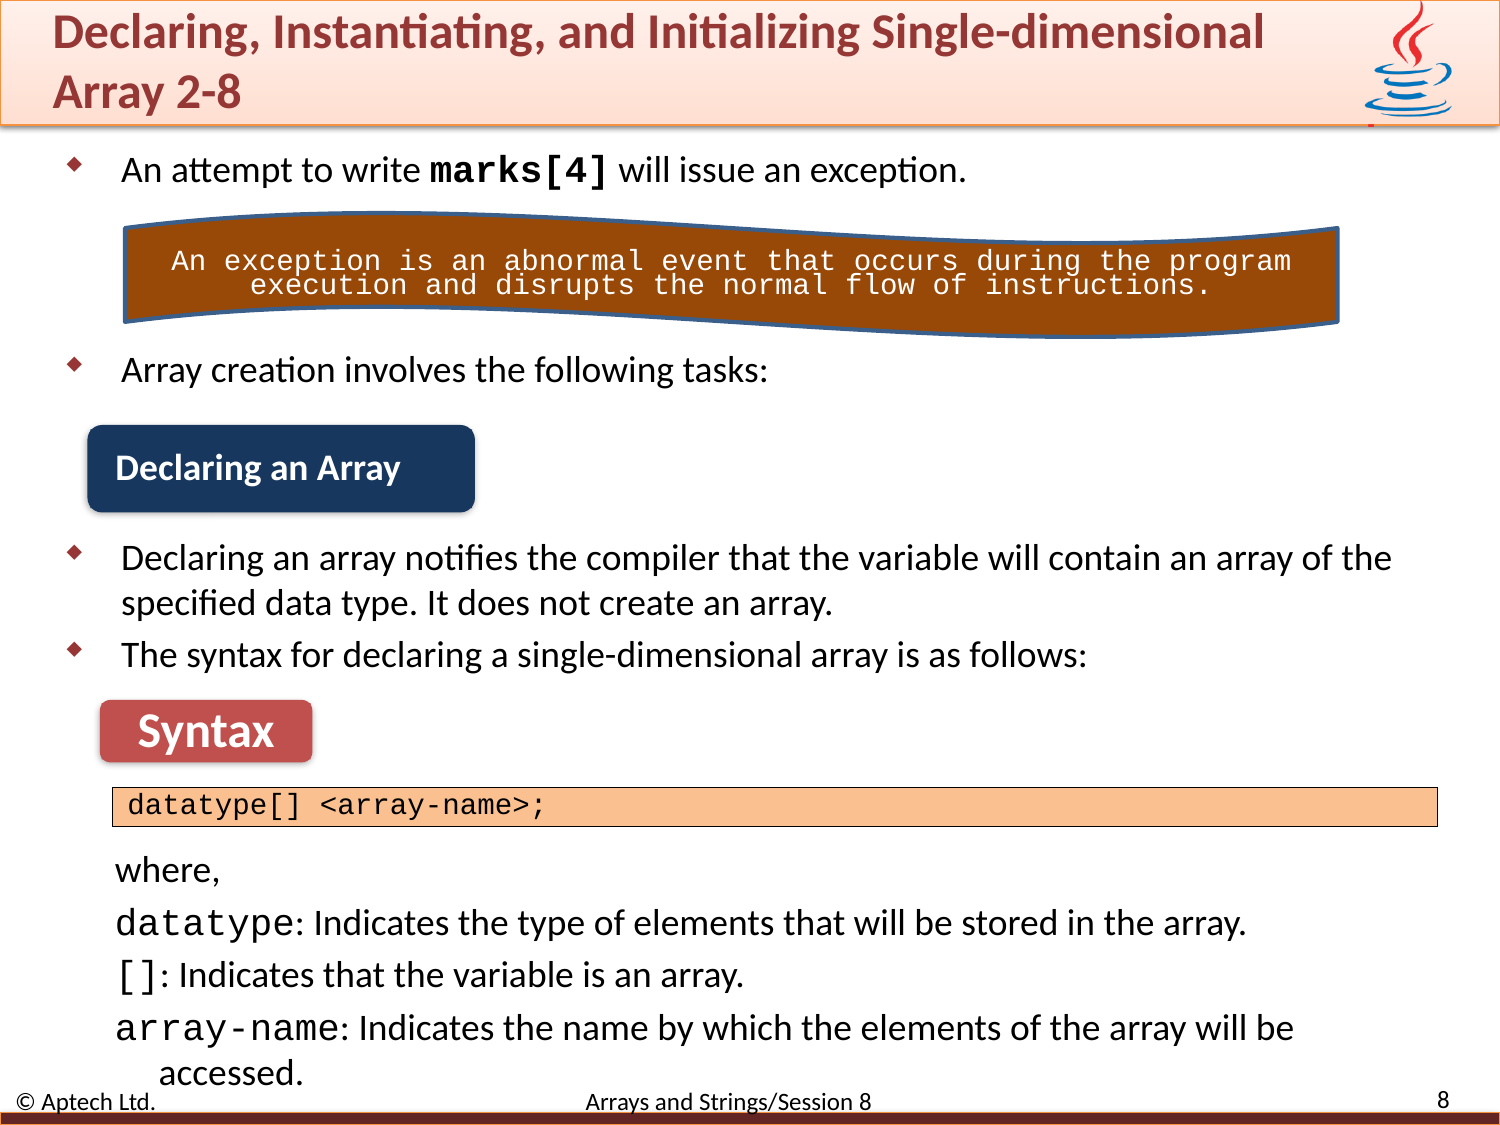

# Declaring, Instantiating, and Initializing Single-dimensional Array 2-8
An attempt to write marks[4] will issue an exception.
An exception is an abnormal event that occurs during the program execution and disrupts the normal flow of instructions.
Array creation involves the following tasks:

Declaring an Array
Declaring an array notifies the compiler that the variable will contain an array of the specified data type. It does not create an array.
The syntax for declaring a single-dimensional array is as follows:

Syntax
datatype[] <array-name>;
where,
datatype: Indicates the type of elements that will be stored in the array.
[]: Indicates that the variable is an array.
array-name: Indicates the name by which the elements of the array will be accessed.
8
© Aptech Ltd.                                                                           Arrays and Strings/Session 8